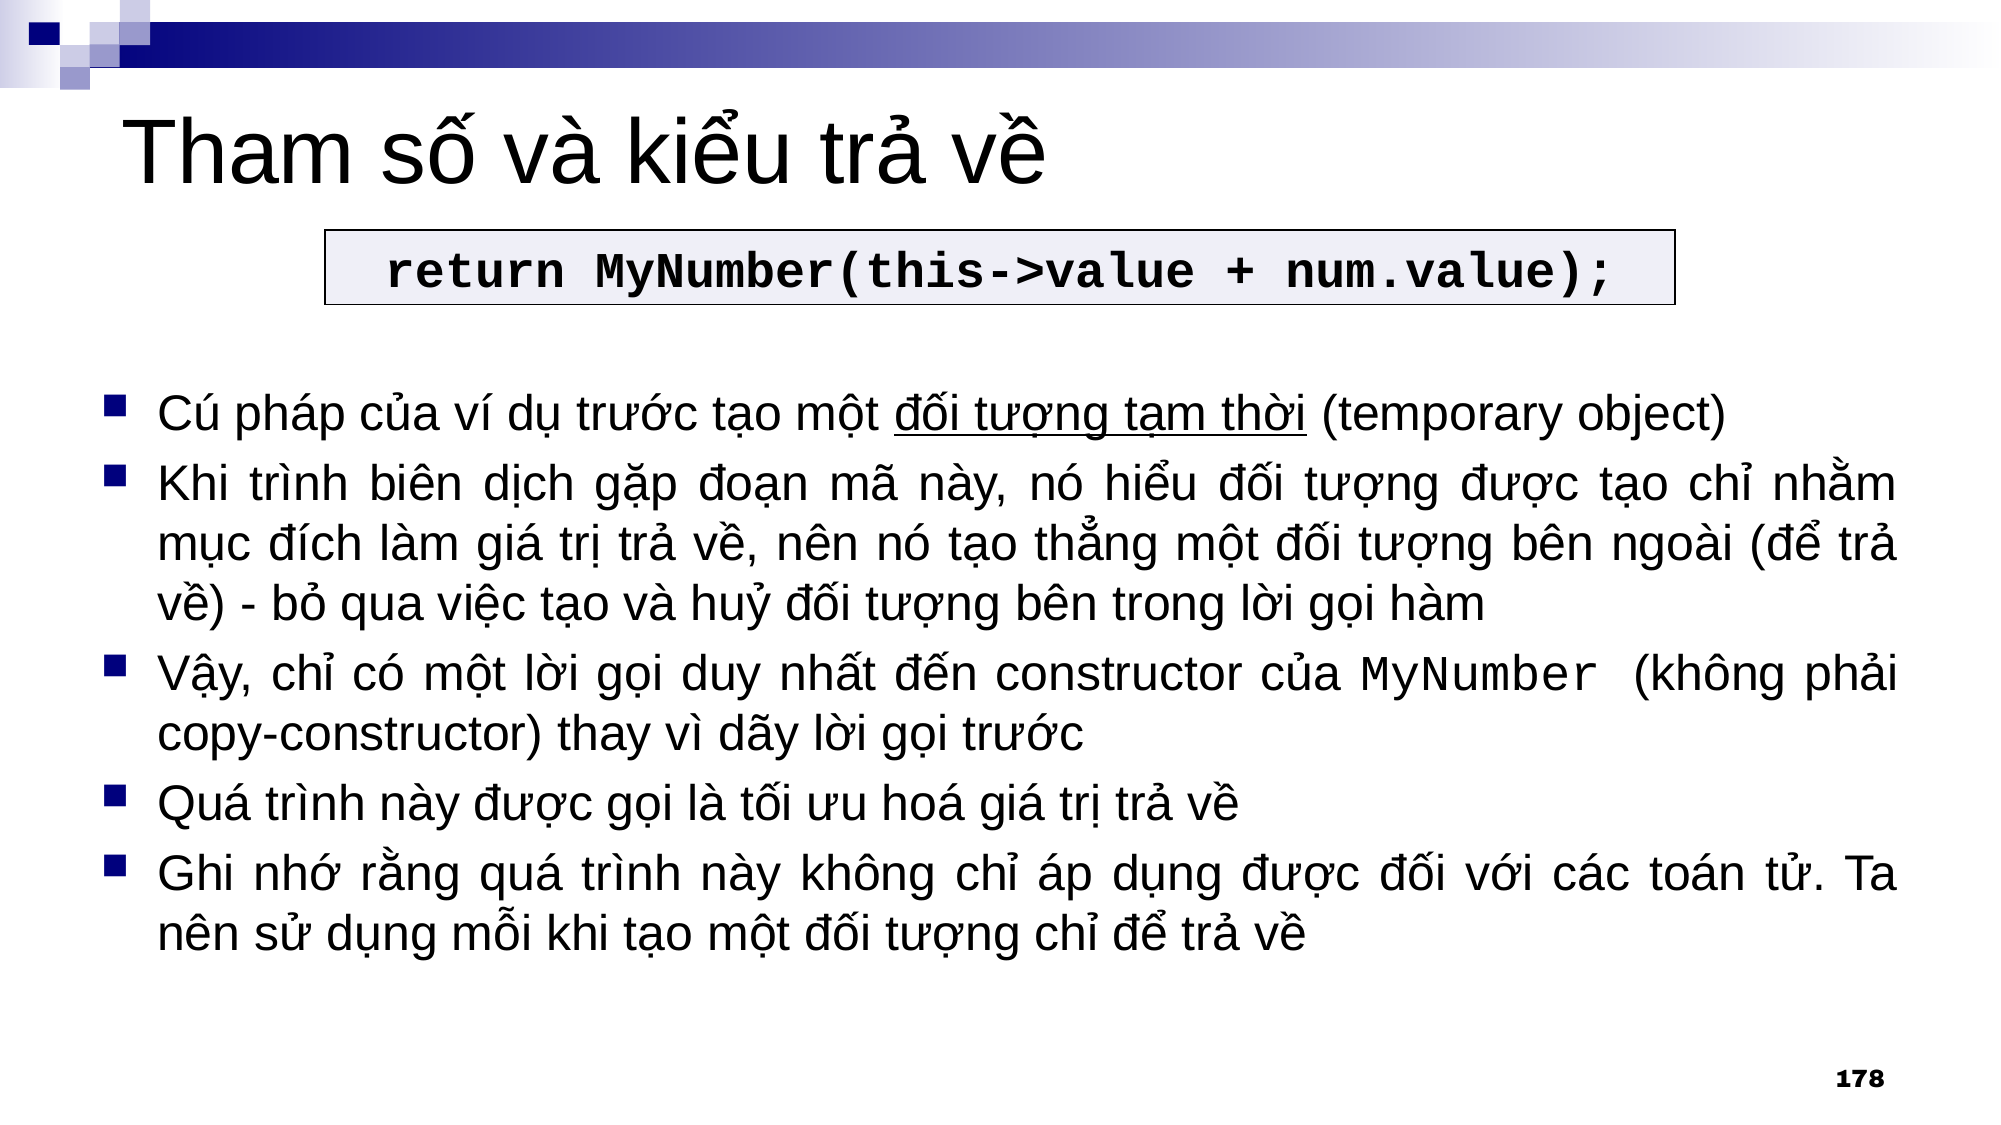

# Tham số và kiểu trả về
return MyNumber(this->value + num.value);
Cú pháp của ví dụ trước tạo một đối tượng tạm thời (temporary object)
Khi trình biên dịch gặp đoạn mã này, nó hiểu đối tượng được tạo chỉ nhằm mục đích làm giá trị trả về, nên nó tạo thẳng một đối tượng bên ngoài (để trả về) - bỏ qua việc tạo và huỷ đối tượng bên trong lời gọi hàm
Vậy, chỉ có một lời gọi duy nhất đến constructor của MyNumber (không phải copy-constructor) thay vì dãy lời gọi trước
Quá trình này được gọi là tối ưu hoá giá trị trả về
Ghi nhớ rằng quá trình này không chỉ áp dụng được đối với các toán tử. Ta nên sử dụng mỗi khi tạo một đối tượng chỉ để trả về
178